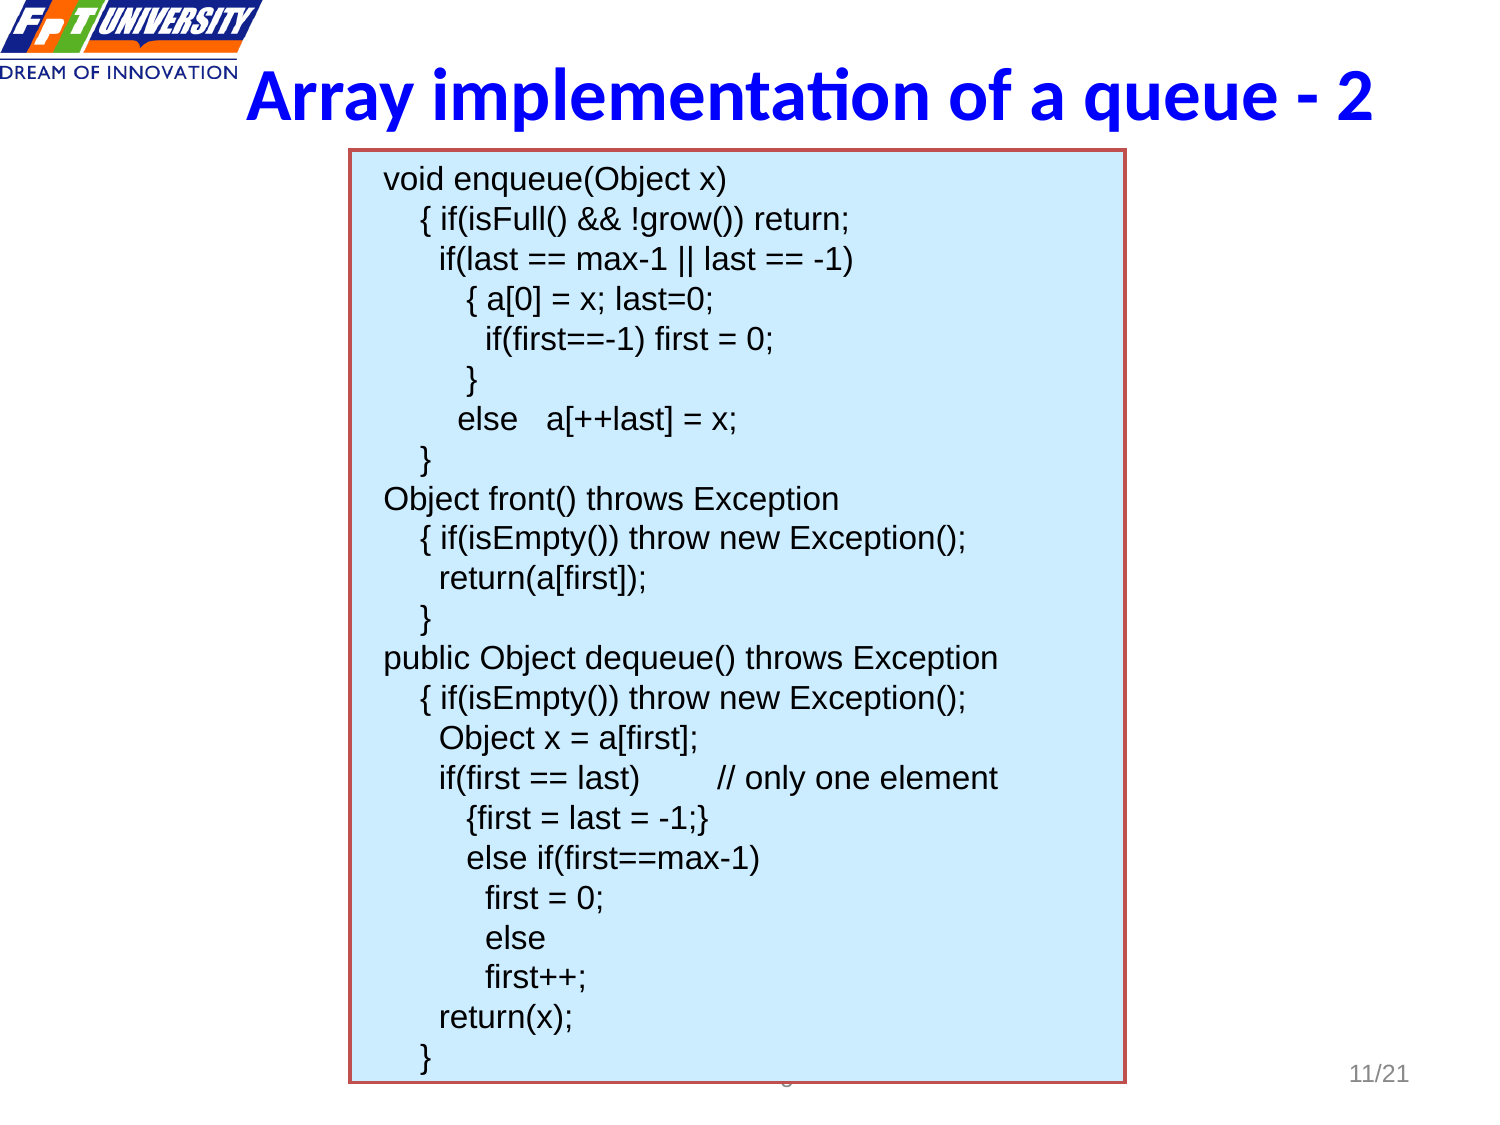

# Array implementation of a queue - 2
  void enqueue(Object x)
      { if(isFull() && !grow()) return;
        if(last == max-1 || last == -1)
           { a[0] = x; last=0;
             if(first==-1) first = 0;
           }
          else   a[++last] = x;
      }
  Object front() throws Exception
      { if(isEmpty()) throw new Exception();
        return(a[first]);
      }
  public Object dequeue() throws Exception
      { if(isEmpty()) throw new Exception();
        Object x = a[first];
        if(first == last)	// only one element
           {first = last = -1;}
           else if(first==max-1)
             first = 0;
             else
             first++;
        return(x);
      }
 11
Data Structures and Algorithms in Java
11/21